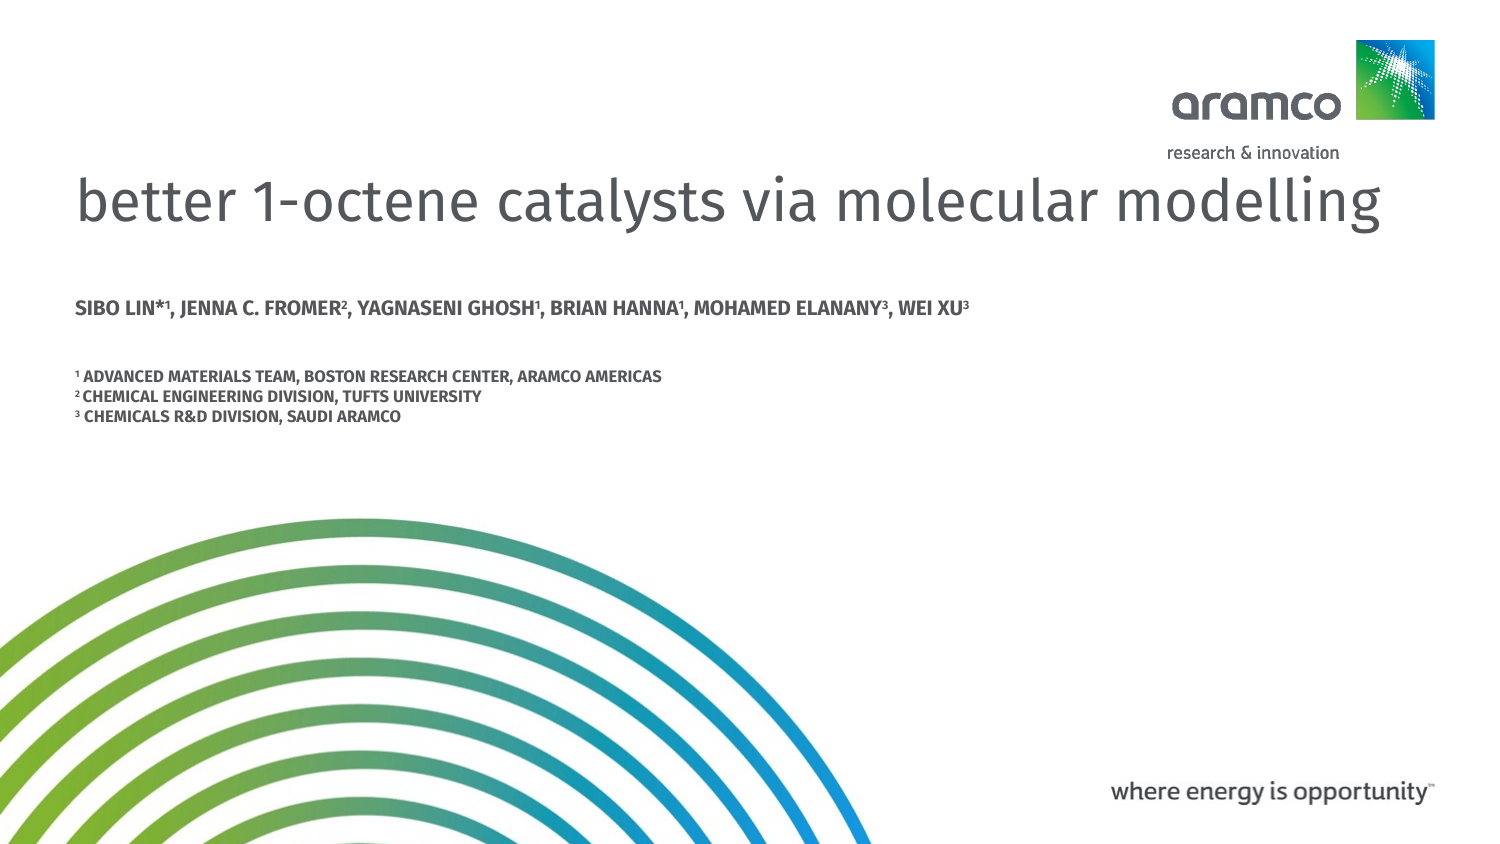

# better 1-octene catalysts via molecular modelling
Sibo Lin*1, Jenna C. Fromer2, YagnaSENI Ghosh1, Brian Hanna1, Mohamed Elanany3, Wei Xu3

1 Advanced Materials Team, Boston Research Center, Aramco Americas
2 Chemical Engineering Division, Tufts University
3 Chemicals R&D Division, Saudi AramCO